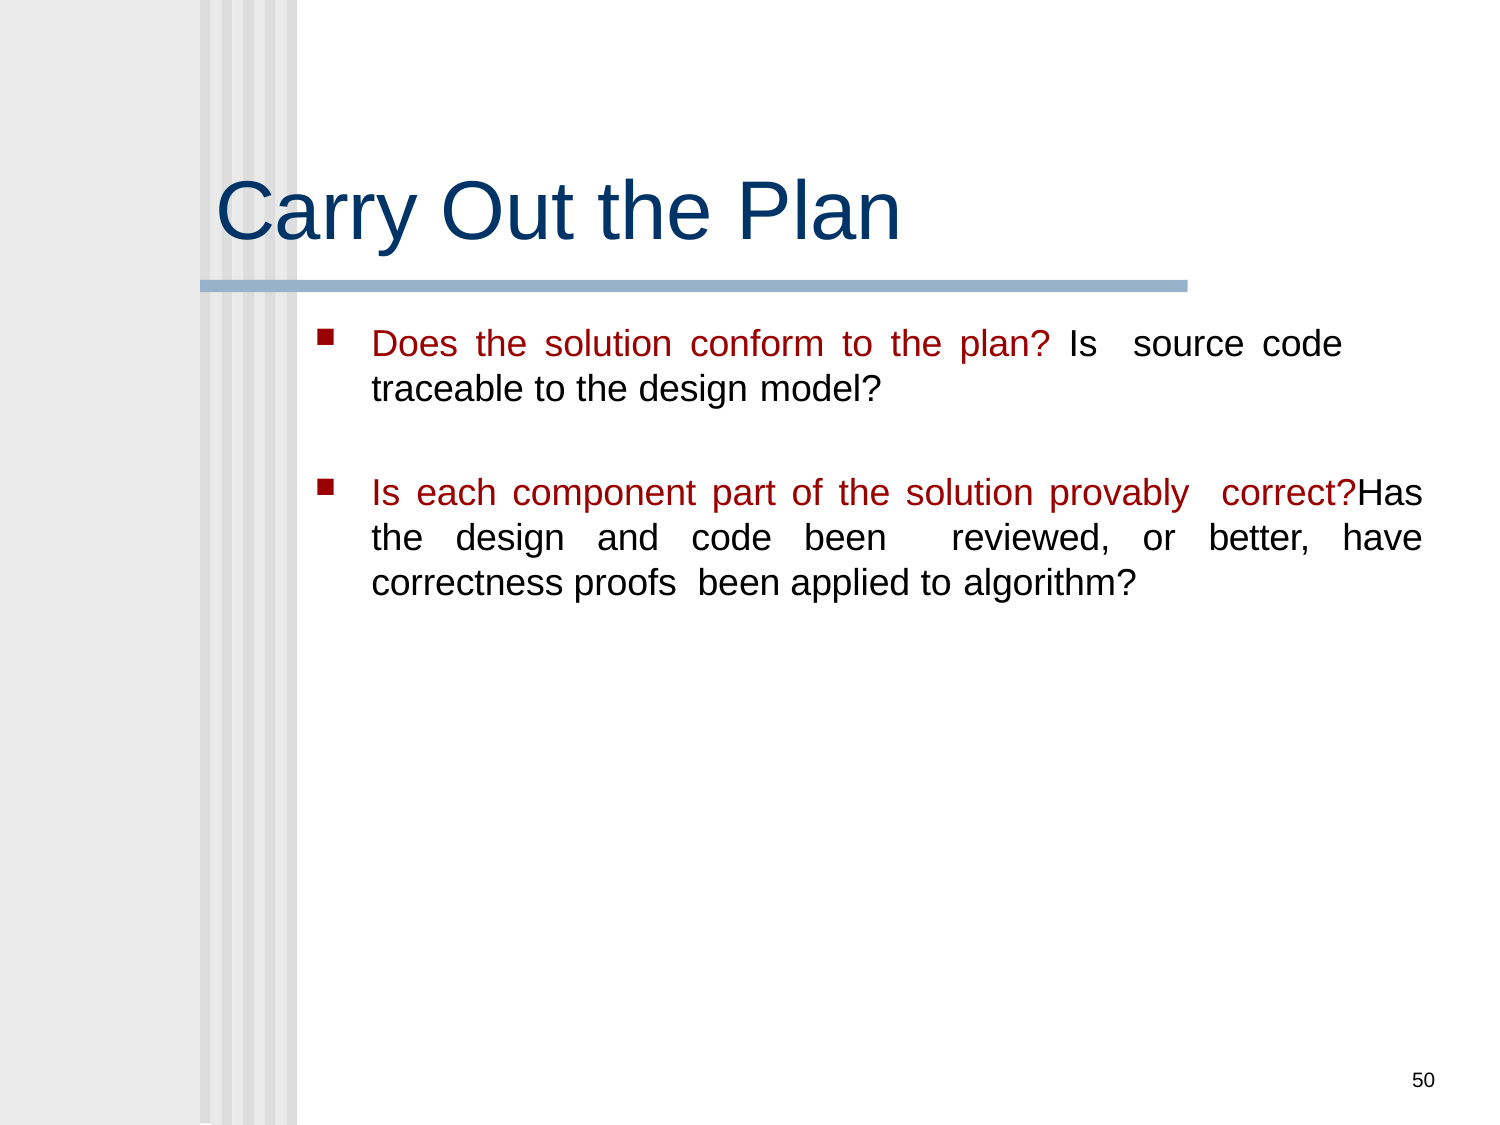

# Carry Out the Plan
Does the solution conform to the plan? Is  source code traceable to the design model?

Is each component part of the solution provably  correct?Has the design and code been  reviewed, or better, have correctness proofs  been applied to algorithm?
50